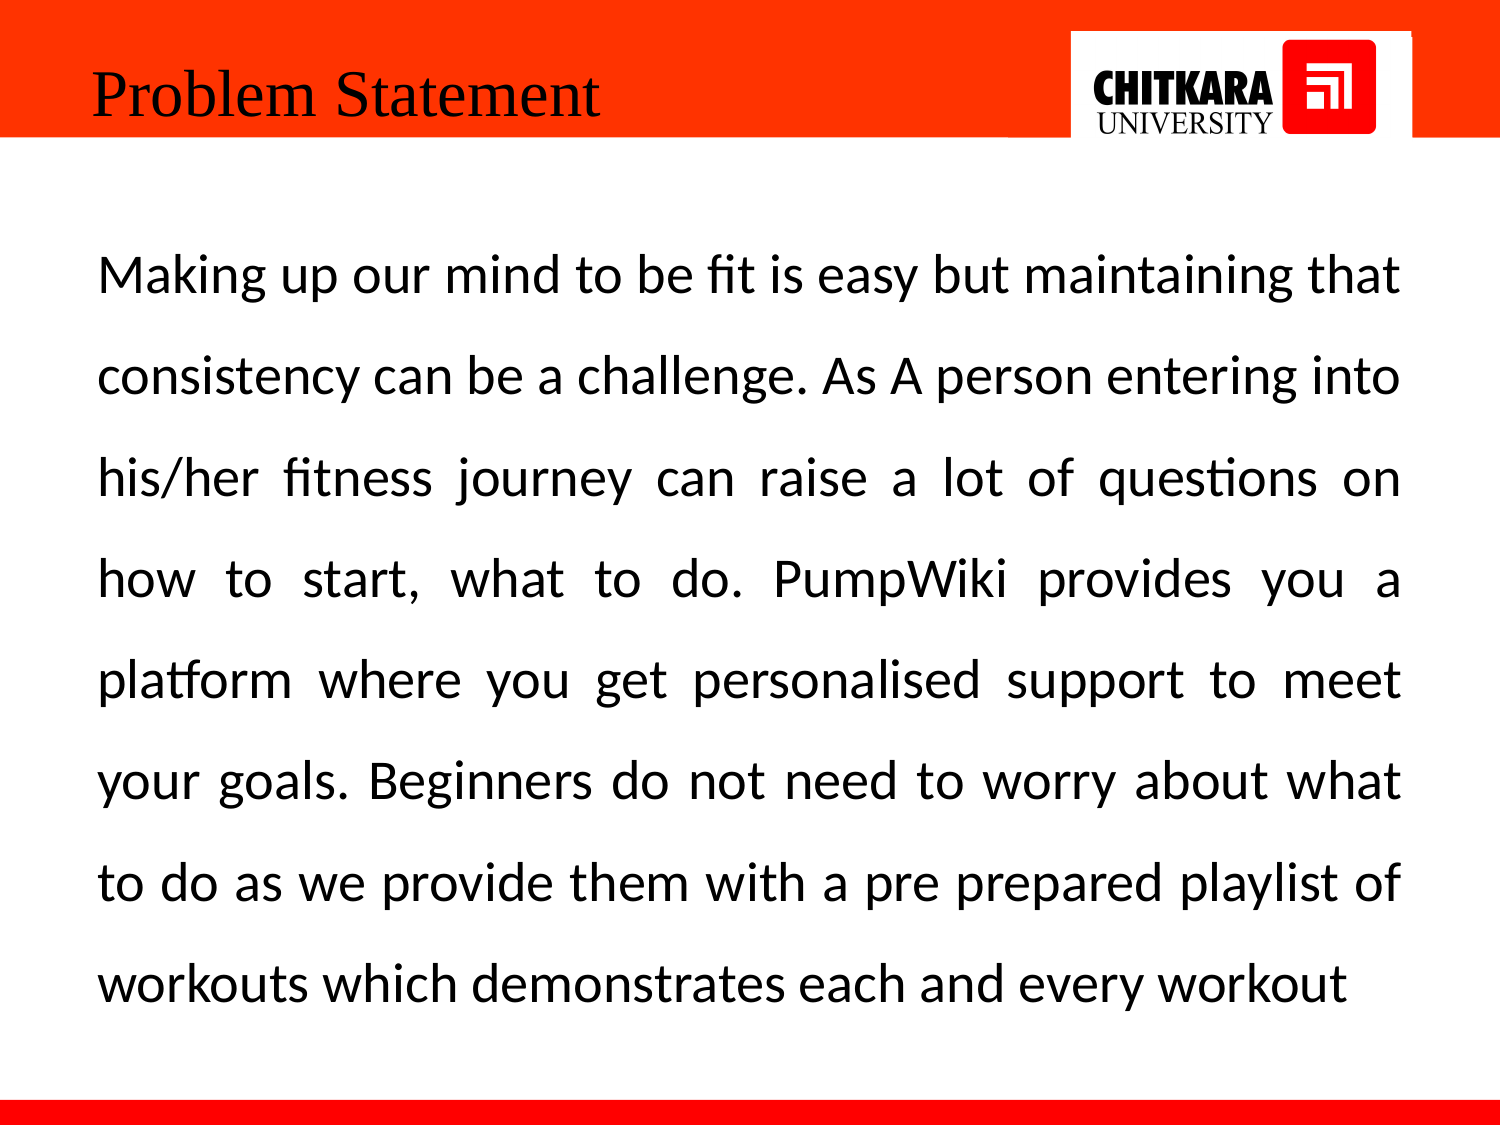

Problem Statement
Making up our mind to be fit is easy but maintaining that consistency can be a challenge. As A person entering into his/her fitness journey can raise a lot of questions on how to start, what to do. PumpWiki provides you a platform where you get personalised support to meet your goals. Beginners do not need to worry about what to do as we provide them with a pre prepared playlist of workouts which demonstrates each and every workout